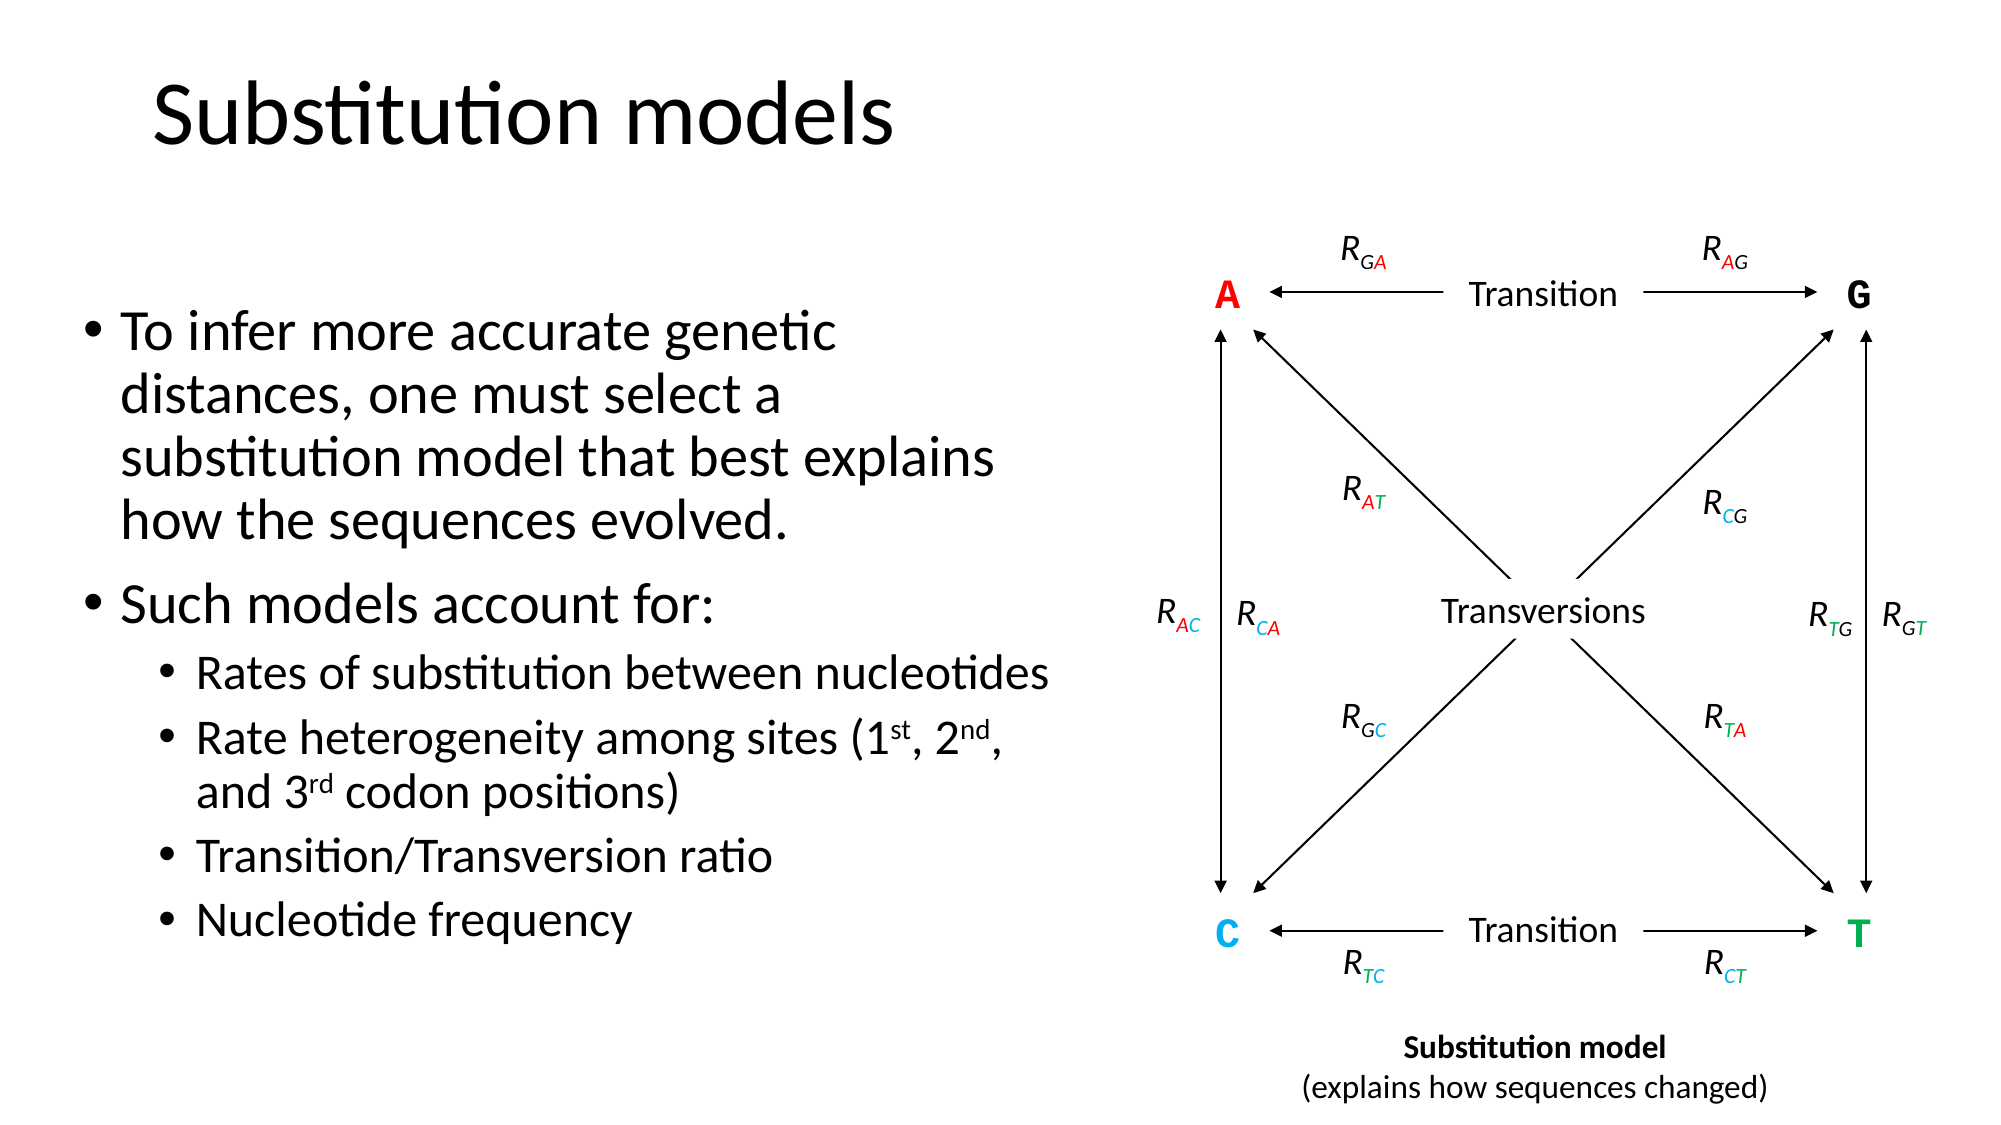

Substitution models
RGA
RAG
G
A
Transition
RAT
RCG
Transversions
RAC
RCA
RGT
RTG
RGC
RTA
T
C
Transition
RTC
RCT
To infer more accurate genetic distances, one must select a substitution model that best explains how the sequences evolved.
Such models account for:
Rates of substitution between nucleotides
Rate heterogeneity among sites (1st, 2nd, and 3rd codon positions)
Transition/Transversion ratio
Nucleotide frequency
Substitution model
(explains how sequences changed)